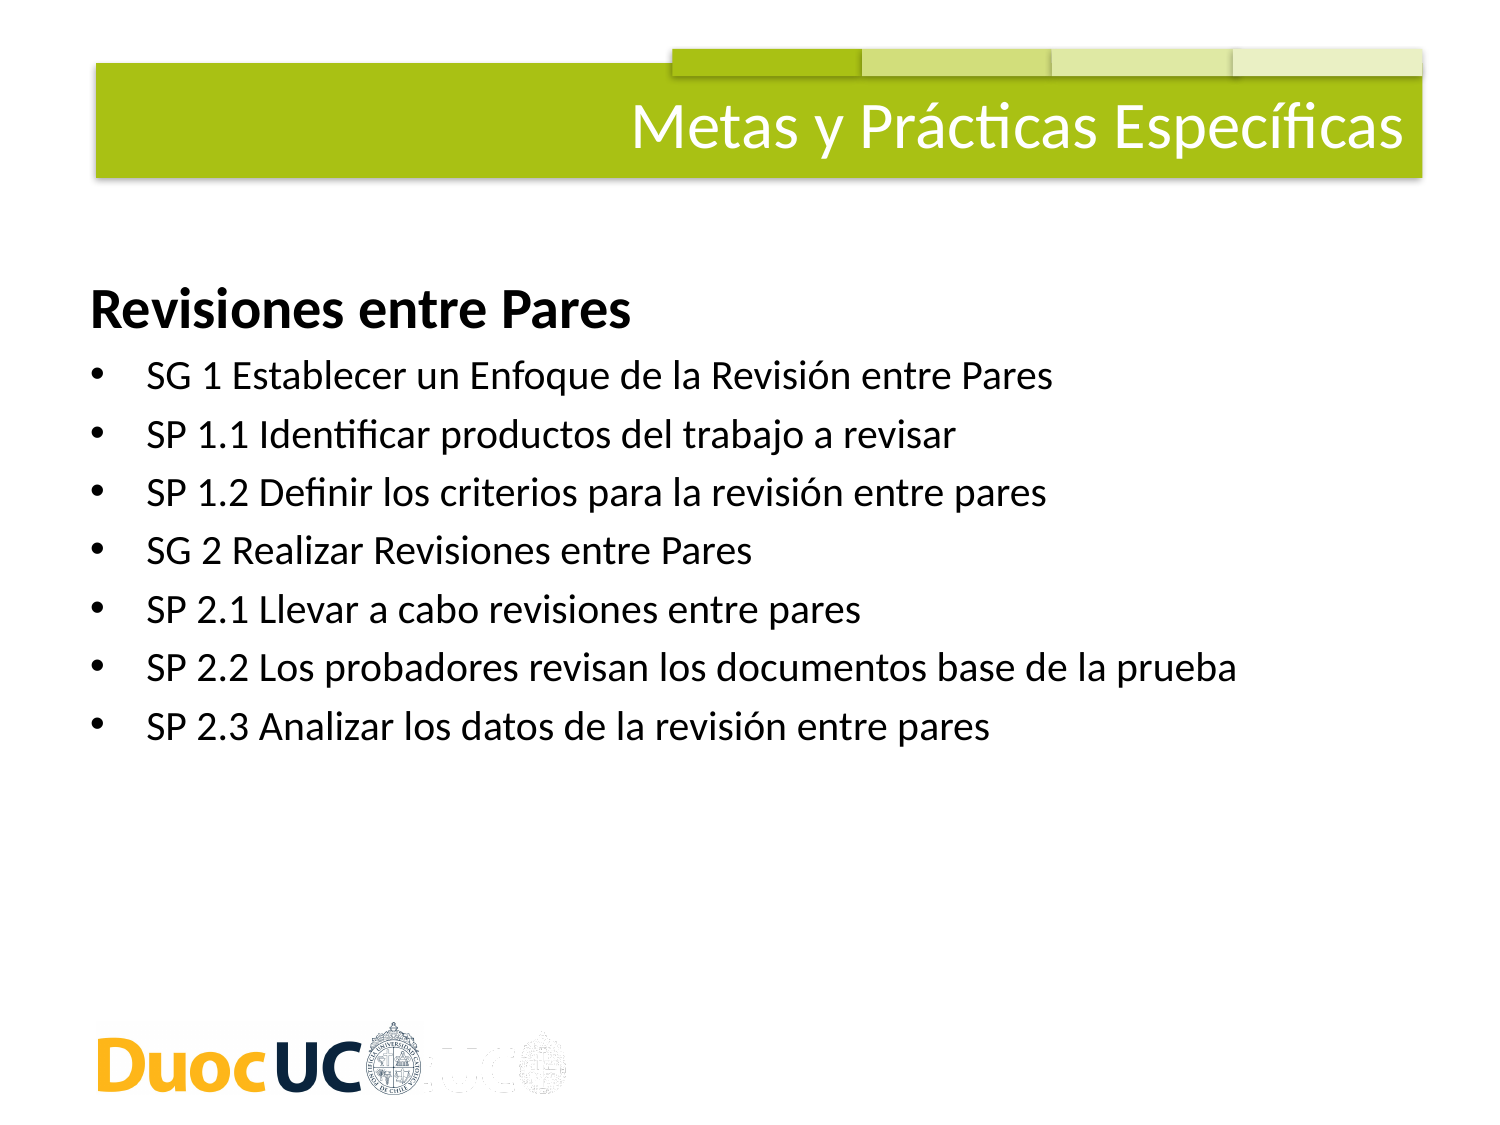

Metas y Prácticas Específicas
Revisiones entre Pares
SG 1 Establecer un Enfoque de la Revisión entre Pares
SP 1.1 Identificar productos del trabajo a revisar
SP 1.2 Definir los criterios para la revisión entre pares
SG 2 Realizar Revisiones entre Pares
SP 2.1 Llevar a cabo revisiones entre pares
SP 2.2 Los probadores revisan los documentos base de la prueba
SP 2.3 Analizar los datos de la revisión entre pares